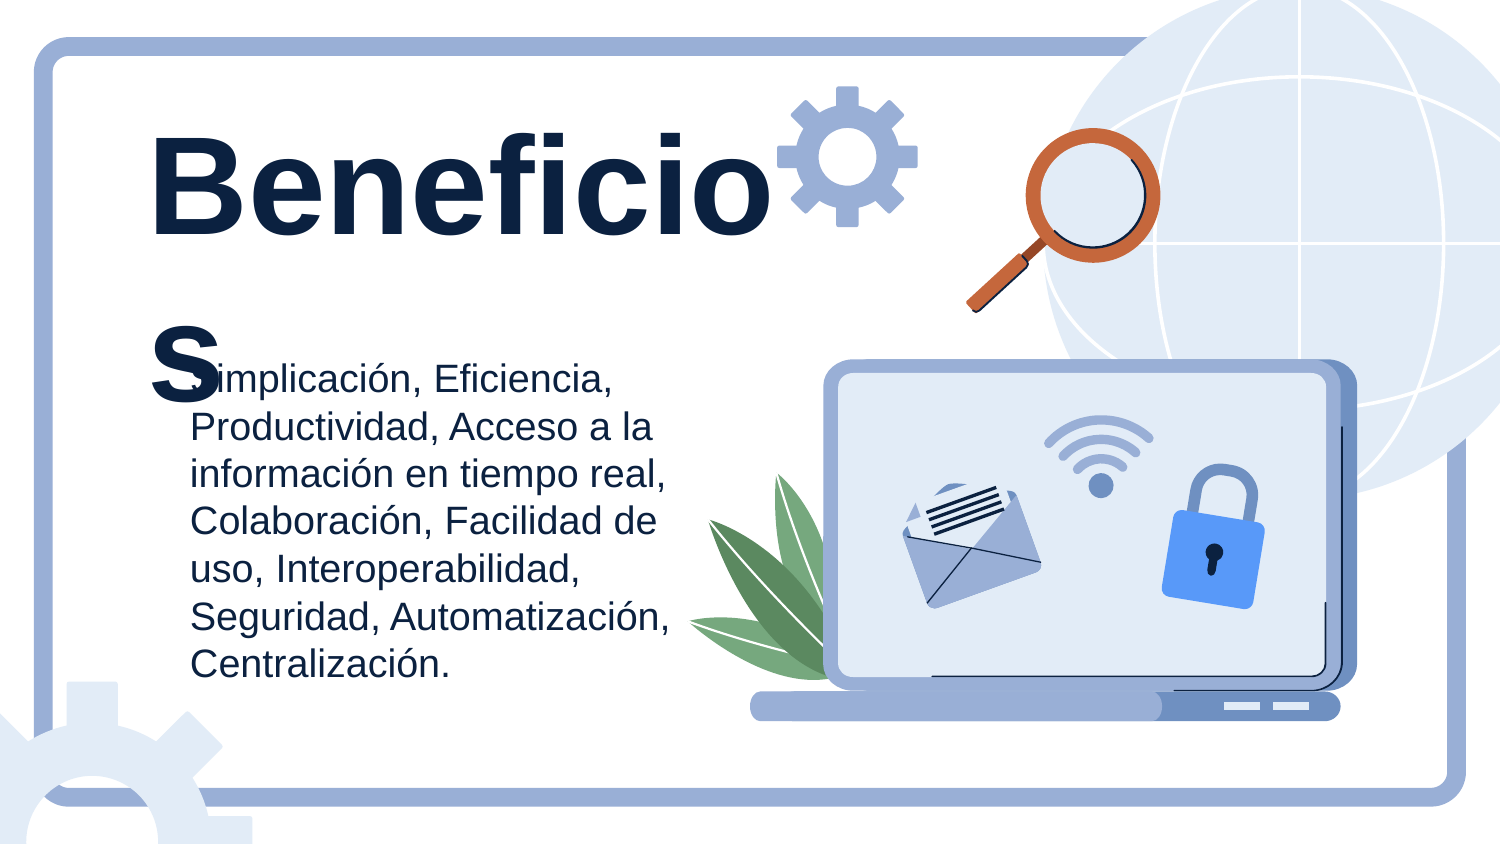

# Beneficios
Simplicación, Eficiencia, Productividad, Acceso a la información en tiempo real, Colaboración, Facilidad de uso, Interoperabilidad, Seguridad, Automatización, Centralización.